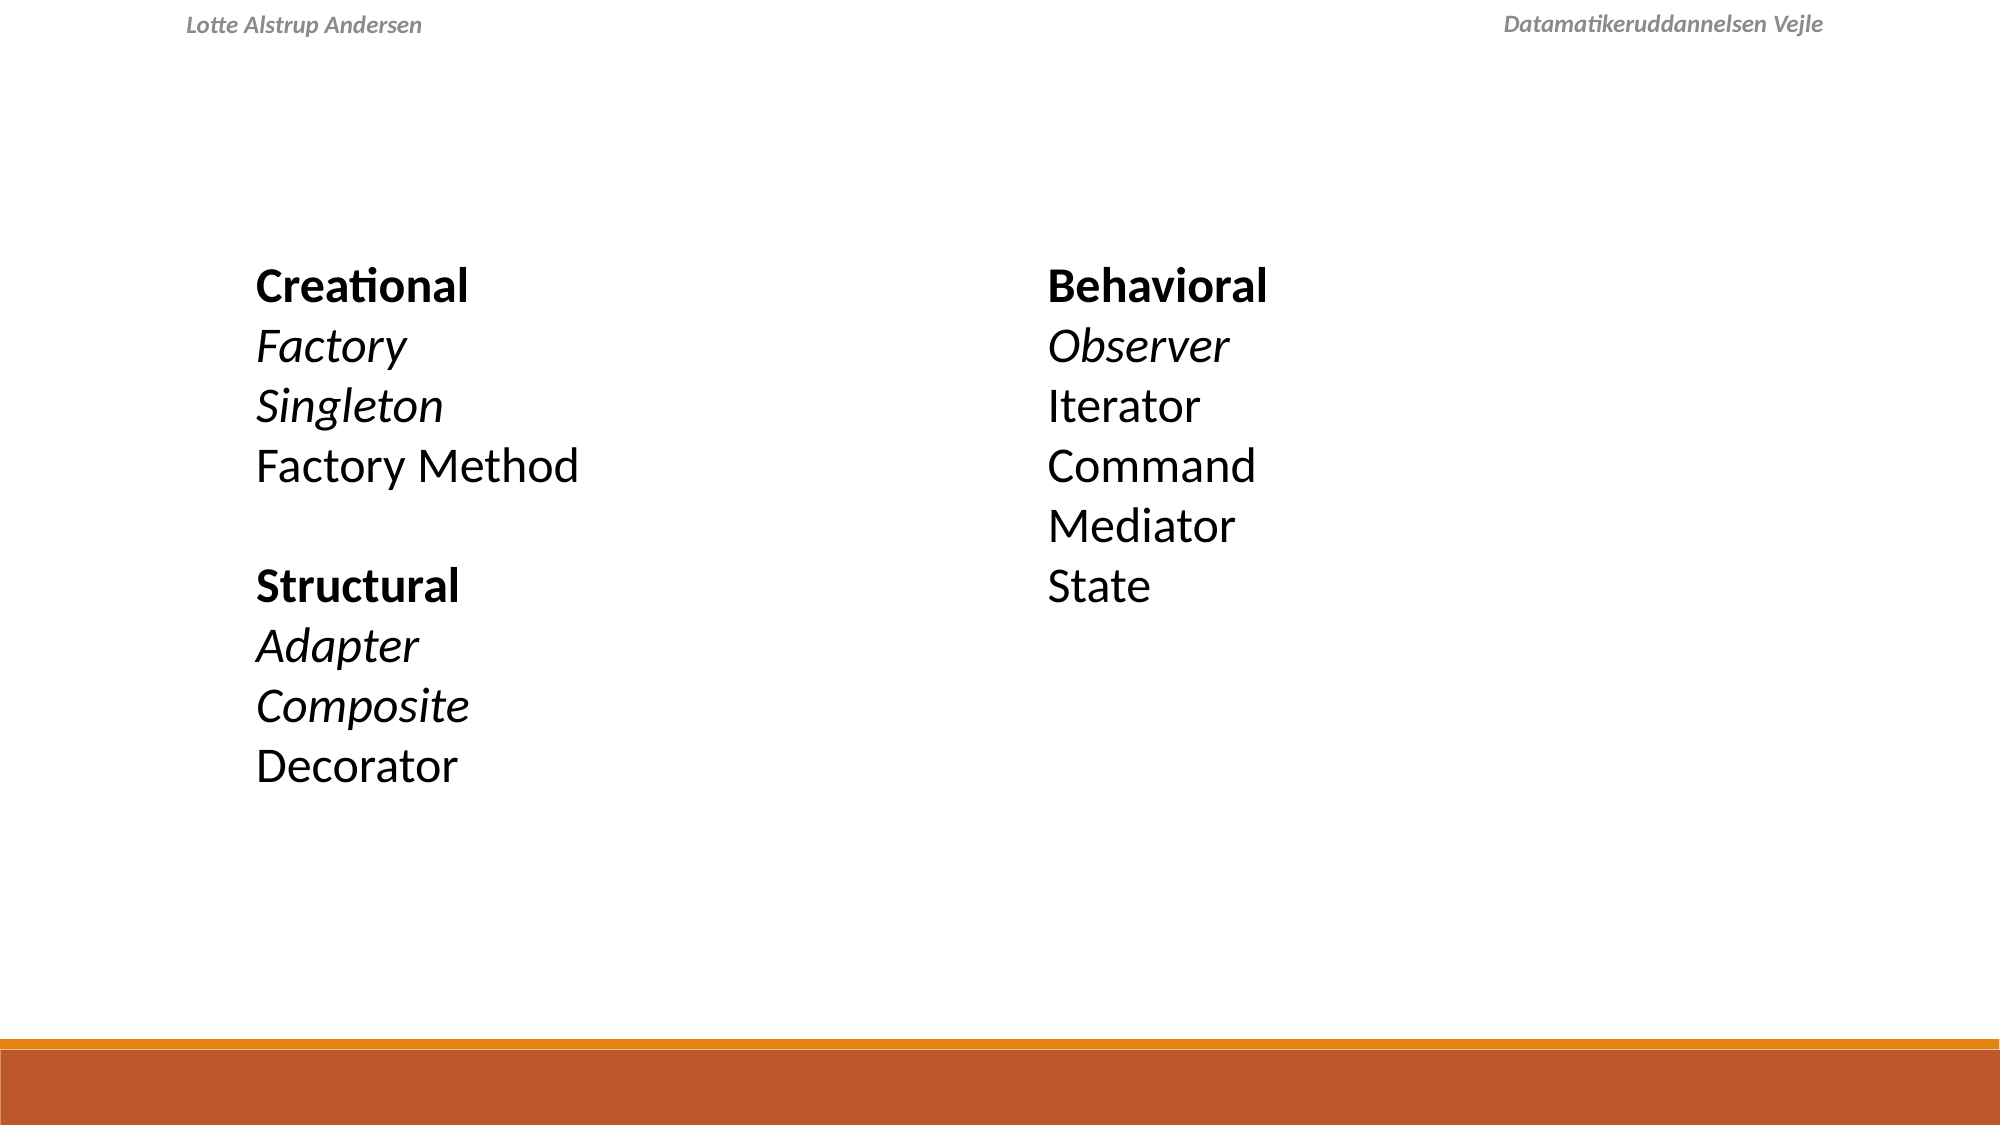

Creational
Factory
Singleton
Factory Method

Structural
Adapter
Composite
Decorator

Behavioral
Observer
Iterator
Command
Mediator
State